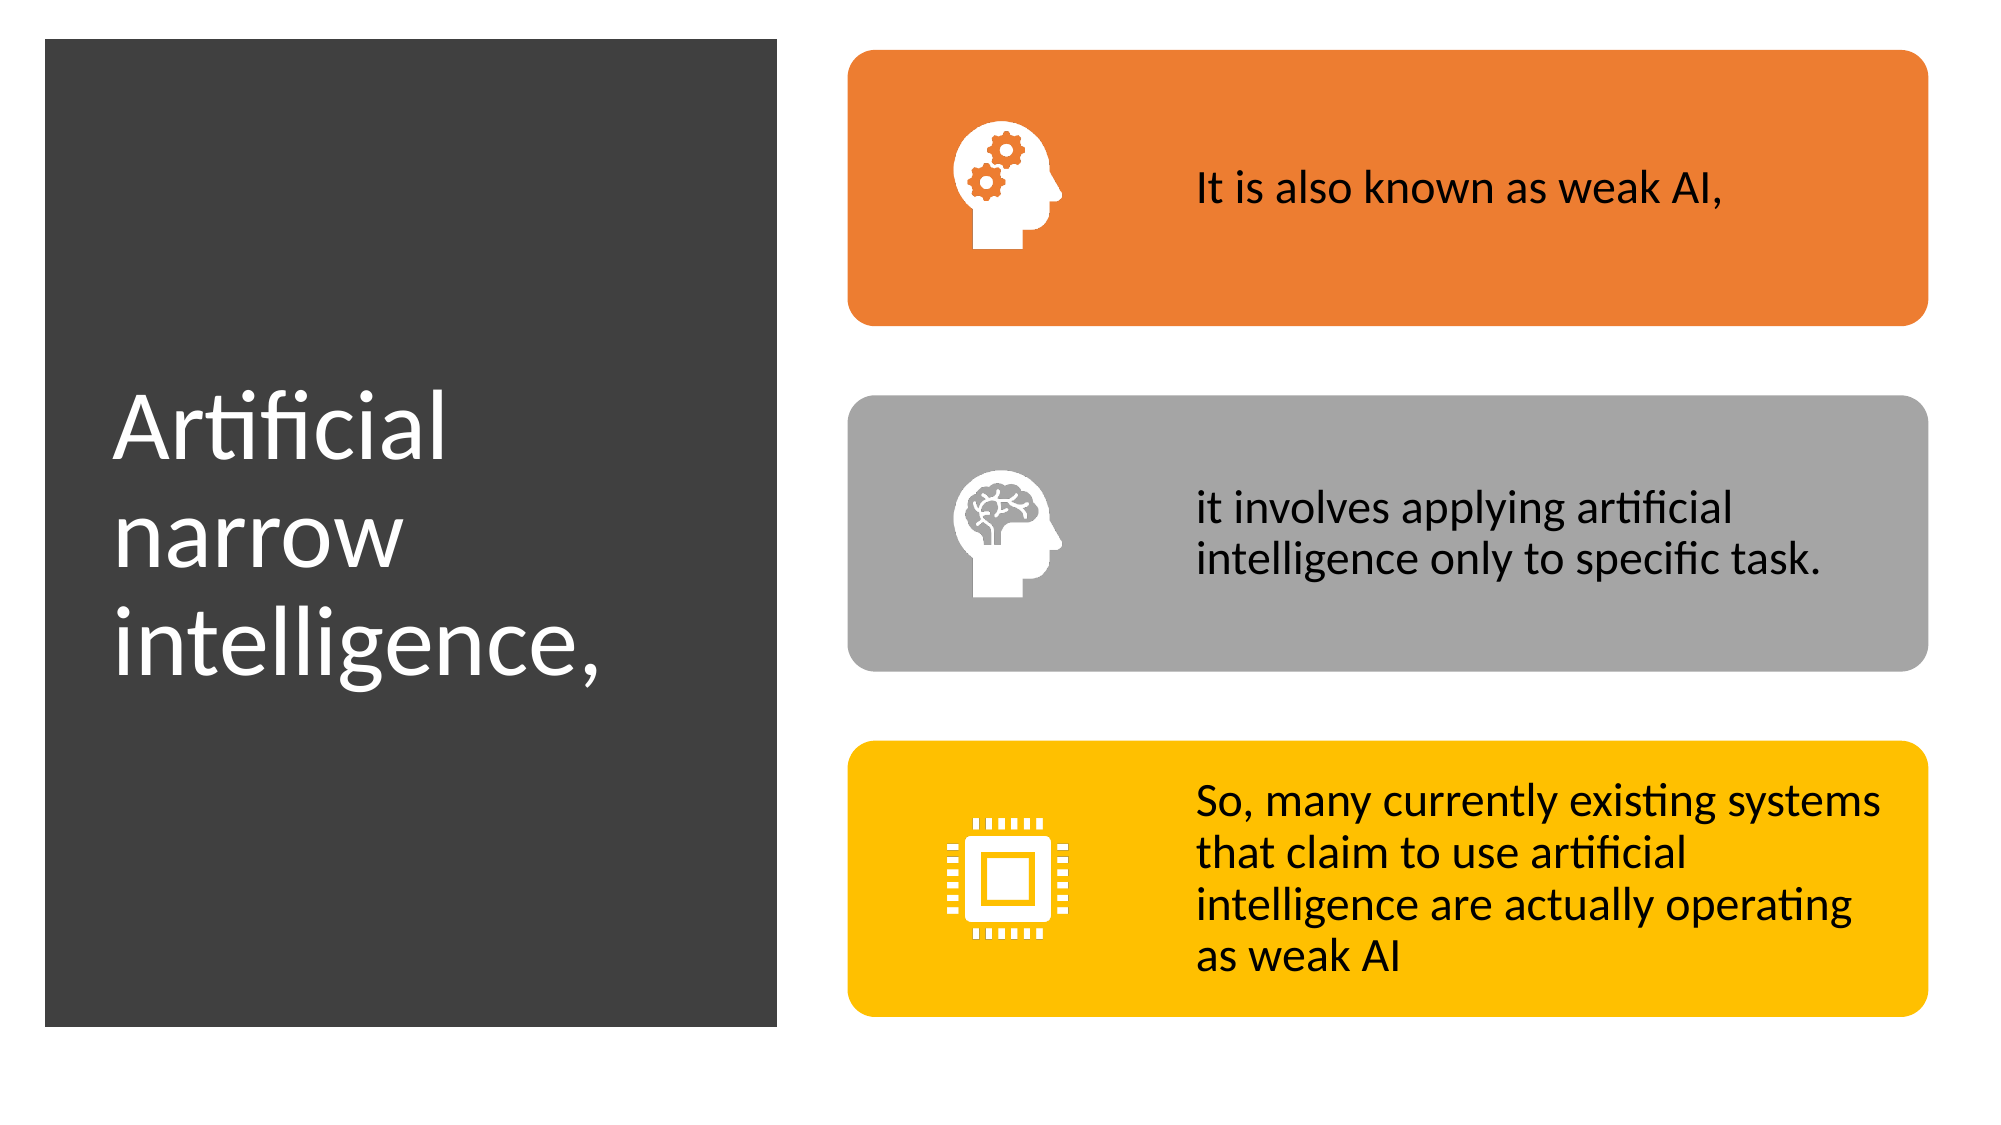

It is also known as weak AI,
it involves applying artificial intelligence only to specific task.
So, many currently existing systems that claim to use artificial intelligence are actually operating as weak AI
# Artificial narrow intelligence,